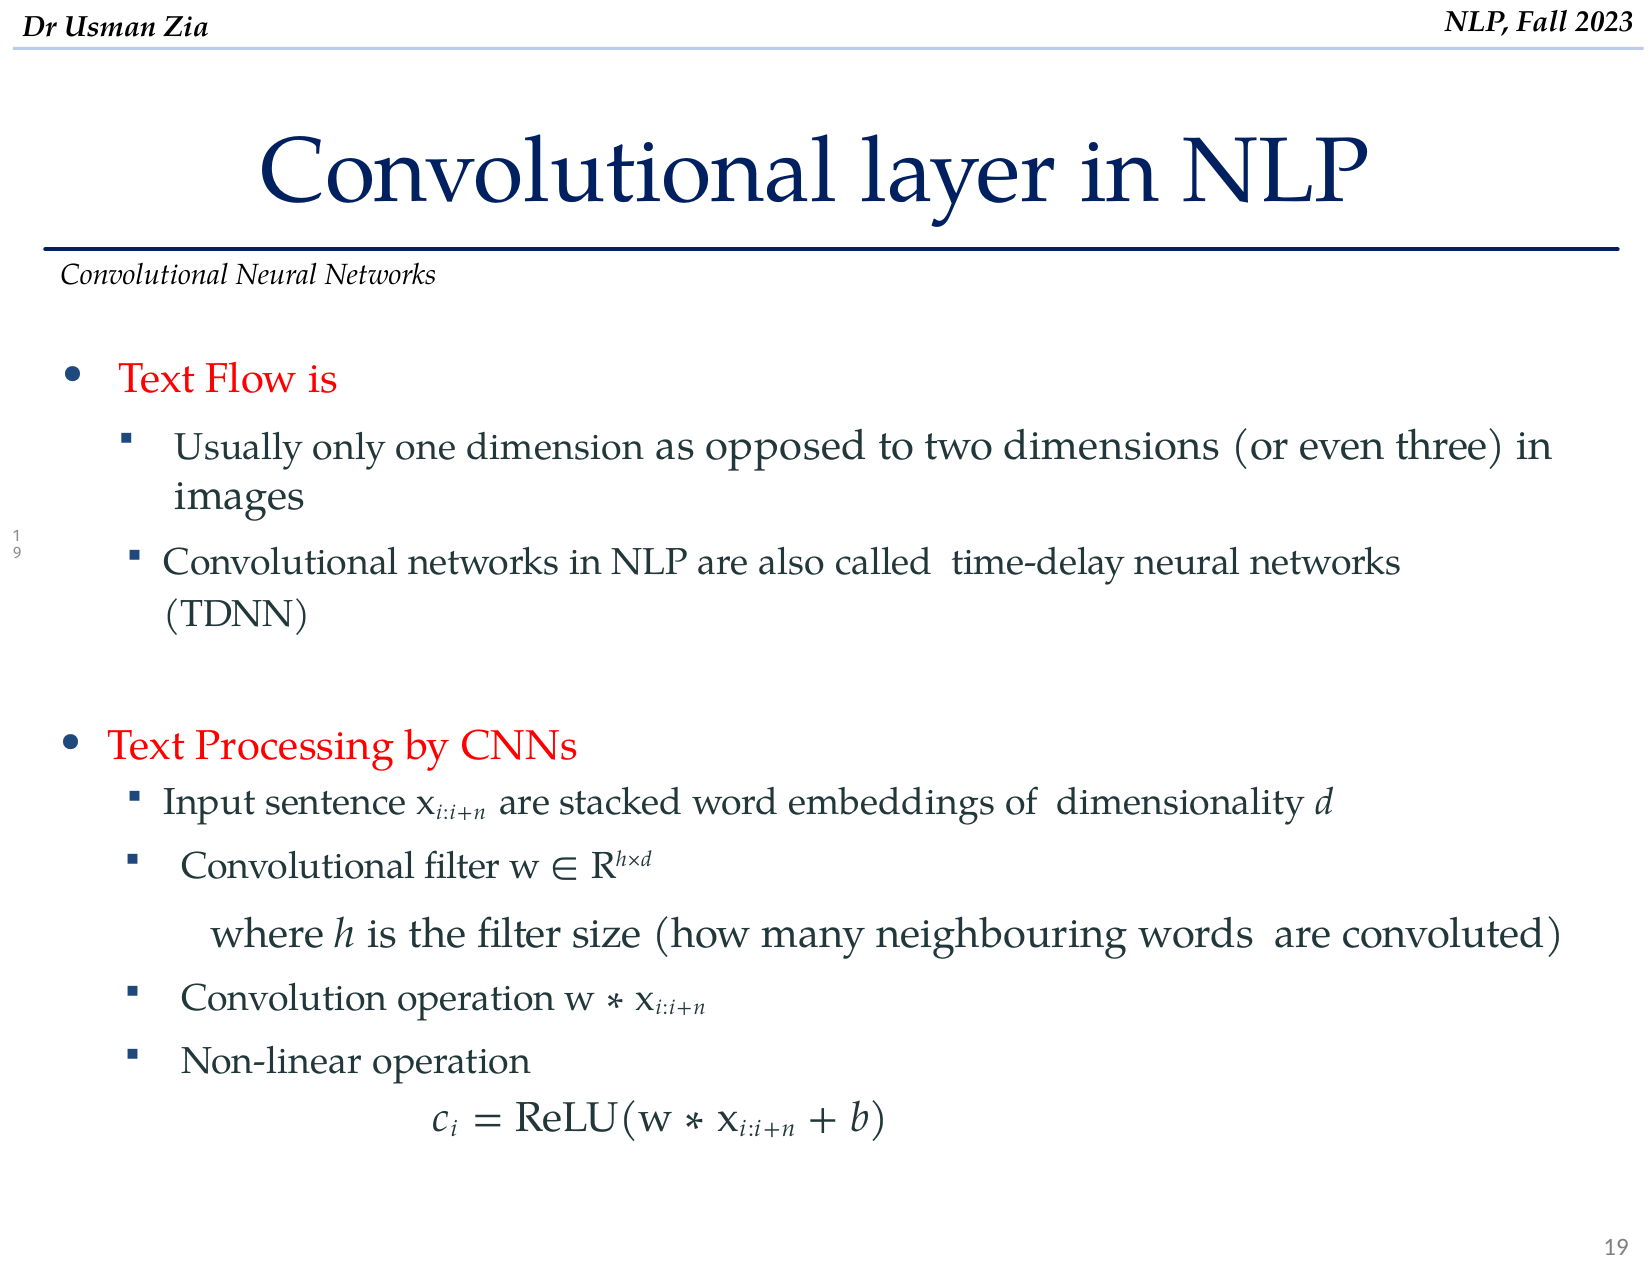

# Convolutional layer in NLP
Convolutional Neural Networks

Text Flow is
Usually only one dimension as opposed to two dimensions (or even three) in images
Convolutional networks in NLP are also called  time-delay neural networks (TDNN)

Text Processing by CNNs
Input sentence xi:i+n are stacked word embeddings of  dimensionality d
Convolutional filter w ∈ Rh×d
	where h is the filter size (how many neighbouring words  are convoluted)
Convolution operation w ∗ xi:i+n
Non-linear operation
                    ci  = ReLU(w ∗ xi:i+n  + b)

19